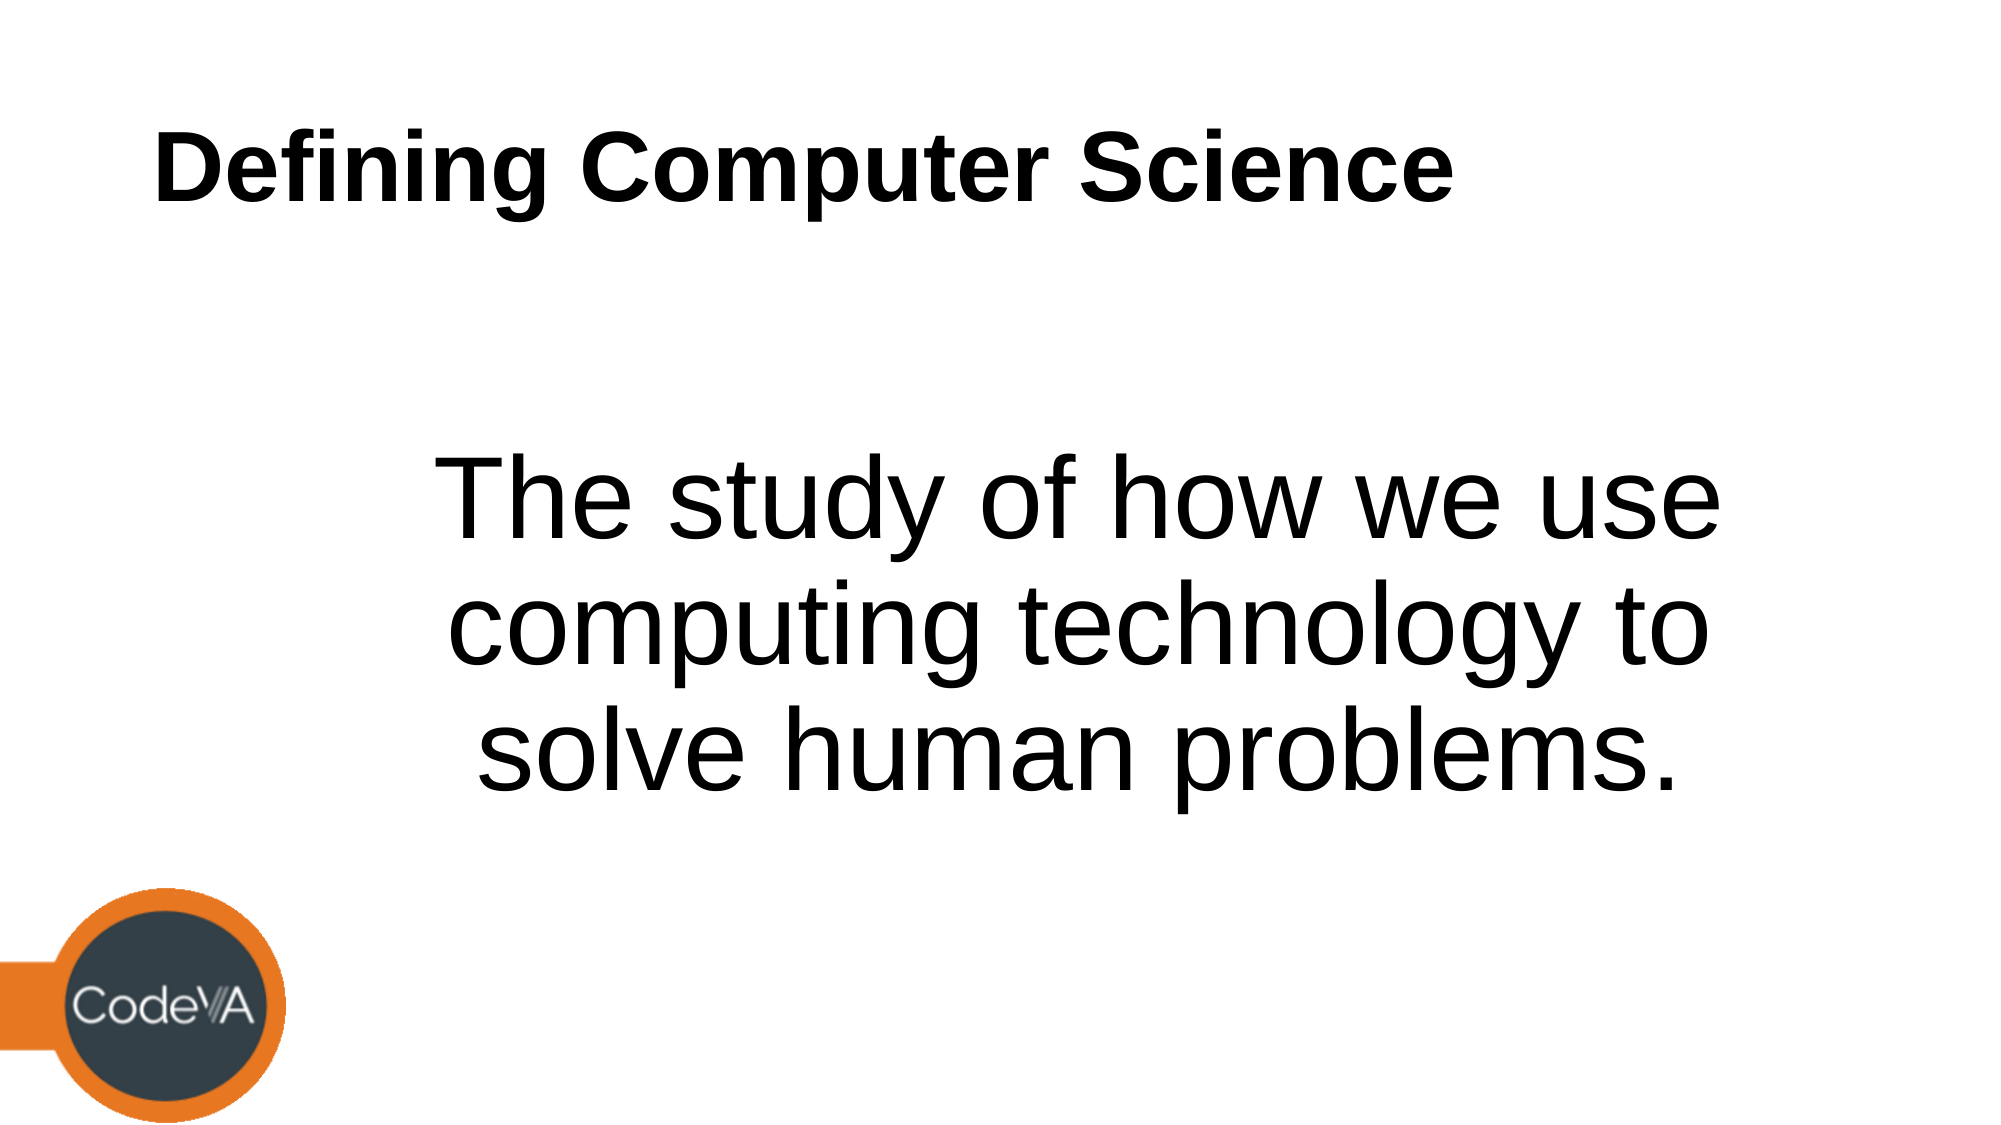

# Defining Computer Science

The study of how we use computing technology to solve human problems.